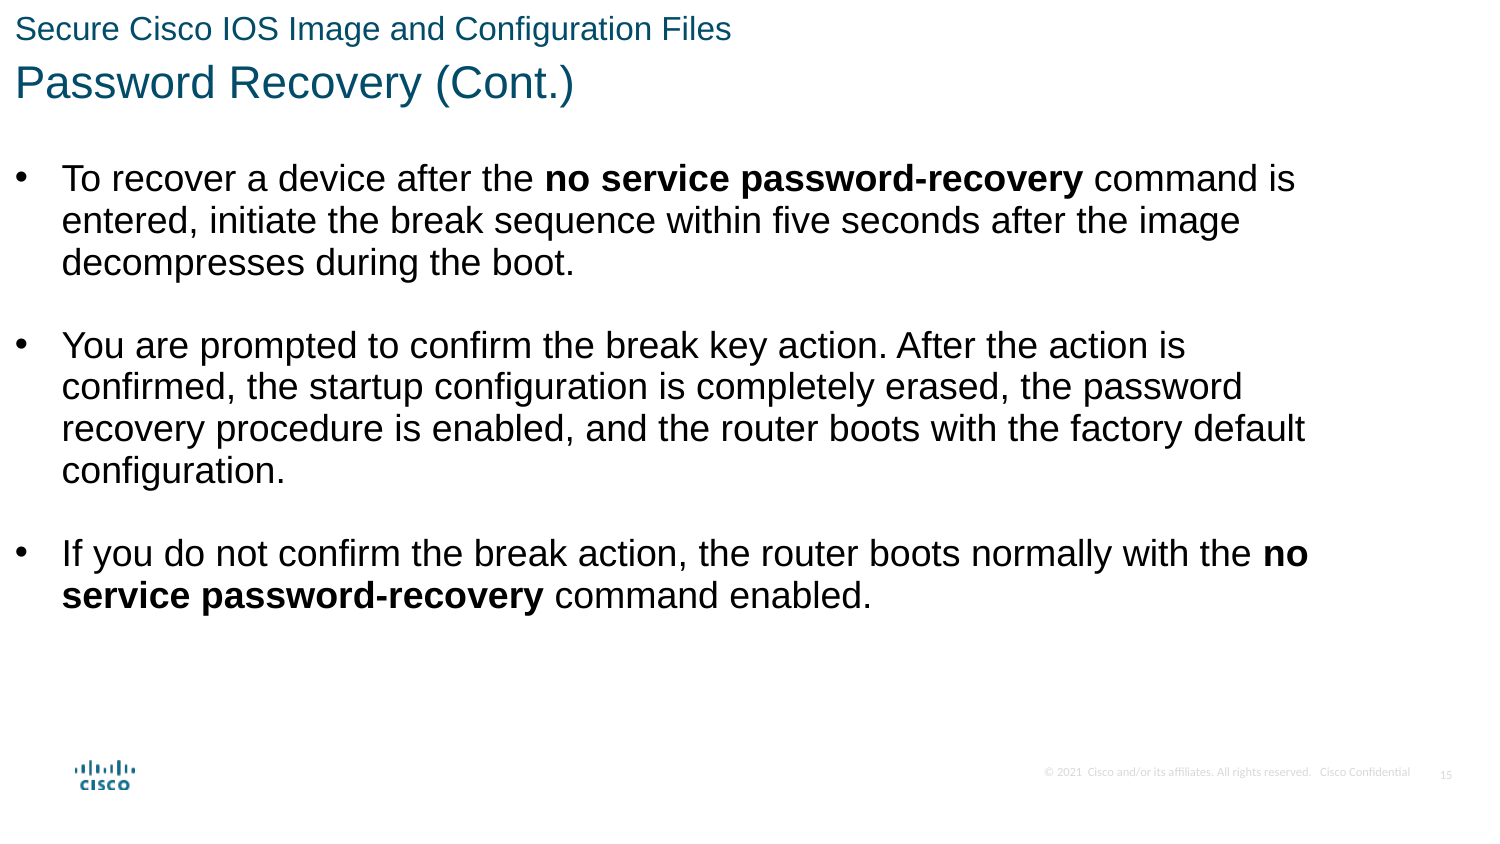

# Secure Cisco IOS Image and Configuration Files
Password Recovery (Cont.)
To recover a device after the no service password-recovery command is entered, initiate the break sequence within five seconds after the image decompresses during the boot.

You are prompted to confirm the break key action. After the action is confirmed, the startup configuration is completely erased, the password recovery procedure is enabled, and the router boots with the factory default configuration.

If you do not confirm the break action, the router boots normally with the no service password-recovery command enabled.
15